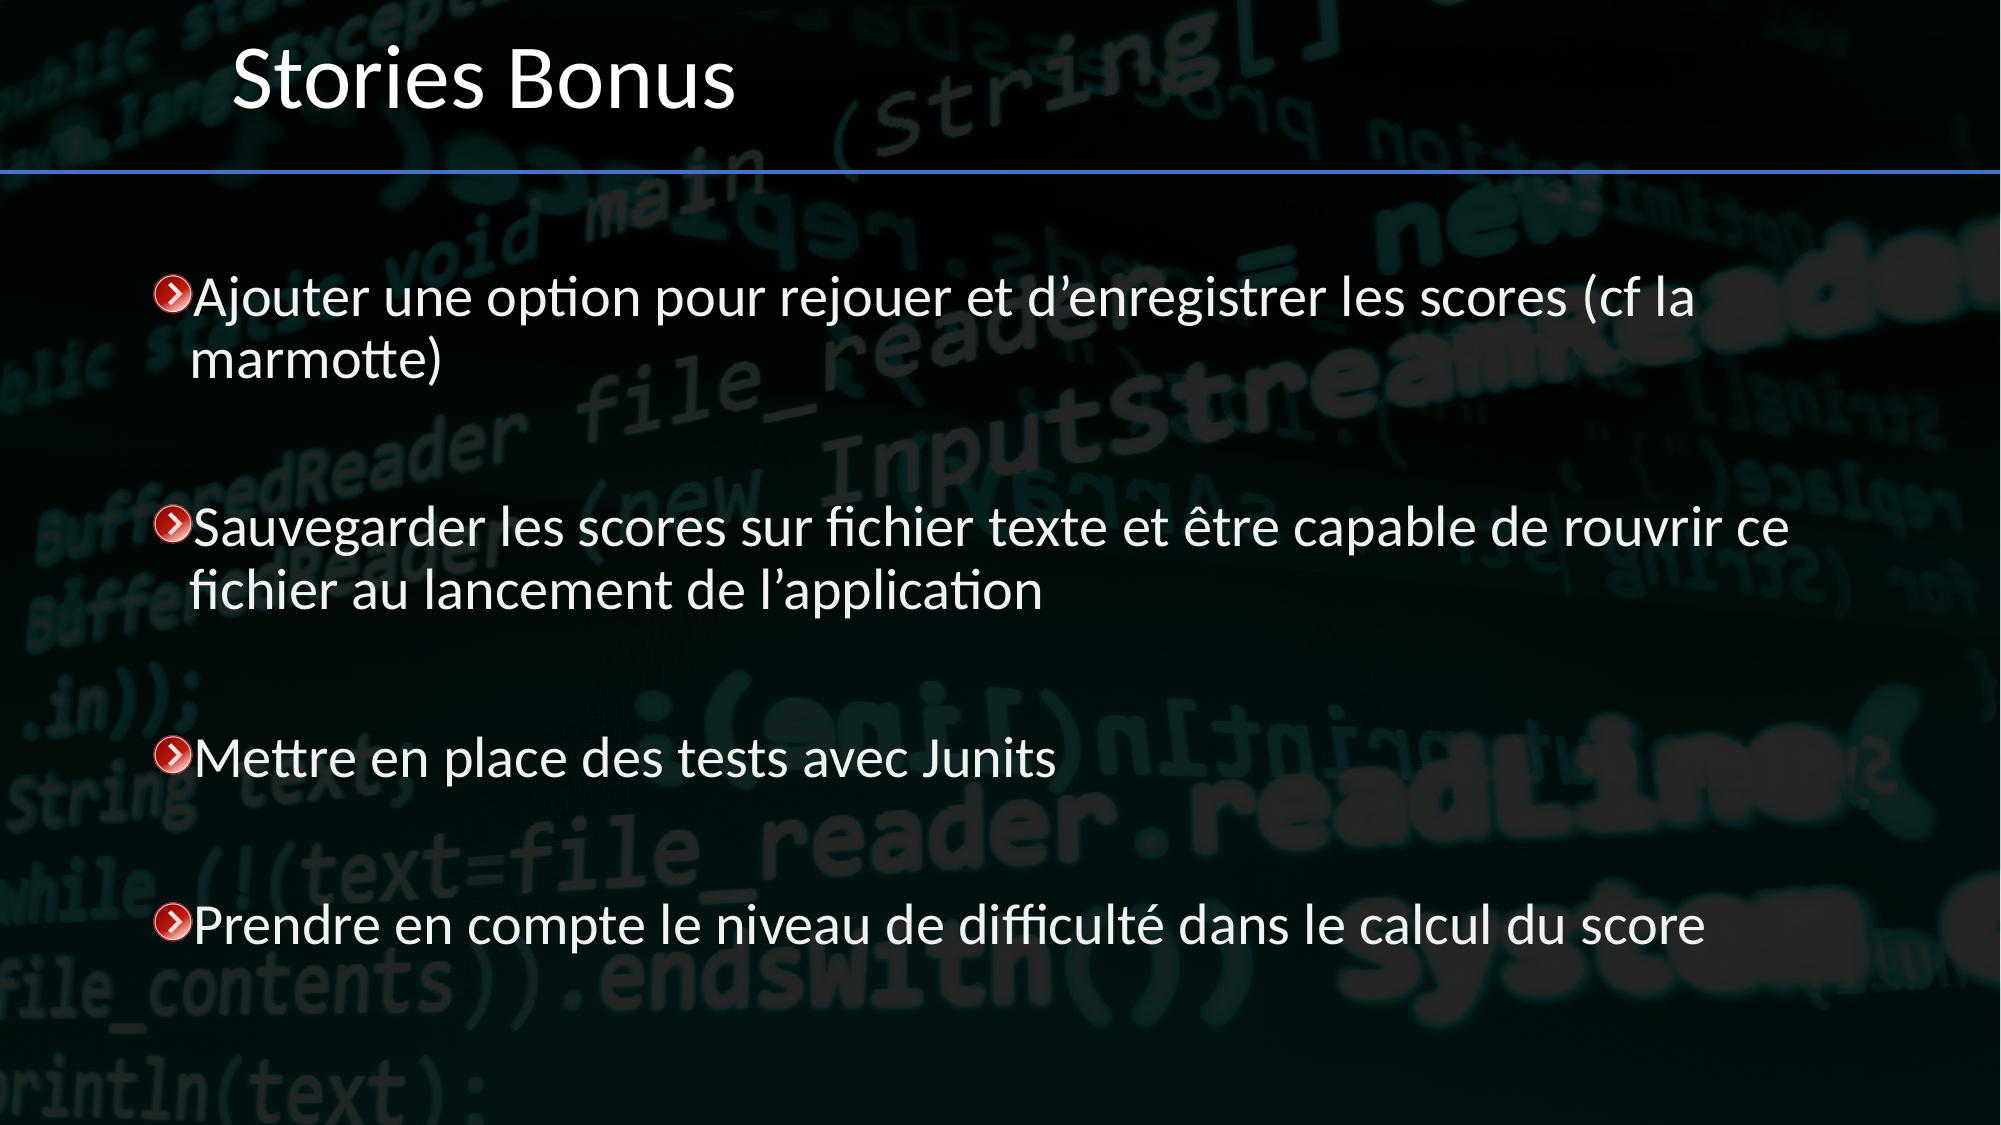

# Stories Bonus
Ajouter une option pour rejouer et d’enregistrer les scores (cf la marmotte)

Sauvegarder les scores sur fichier texte et être capable de rouvrir ce fichier au lancement de l’application

Mettre en place des tests avec Junits

Prendre en compte le niveau de difficulté dans le calcul du score